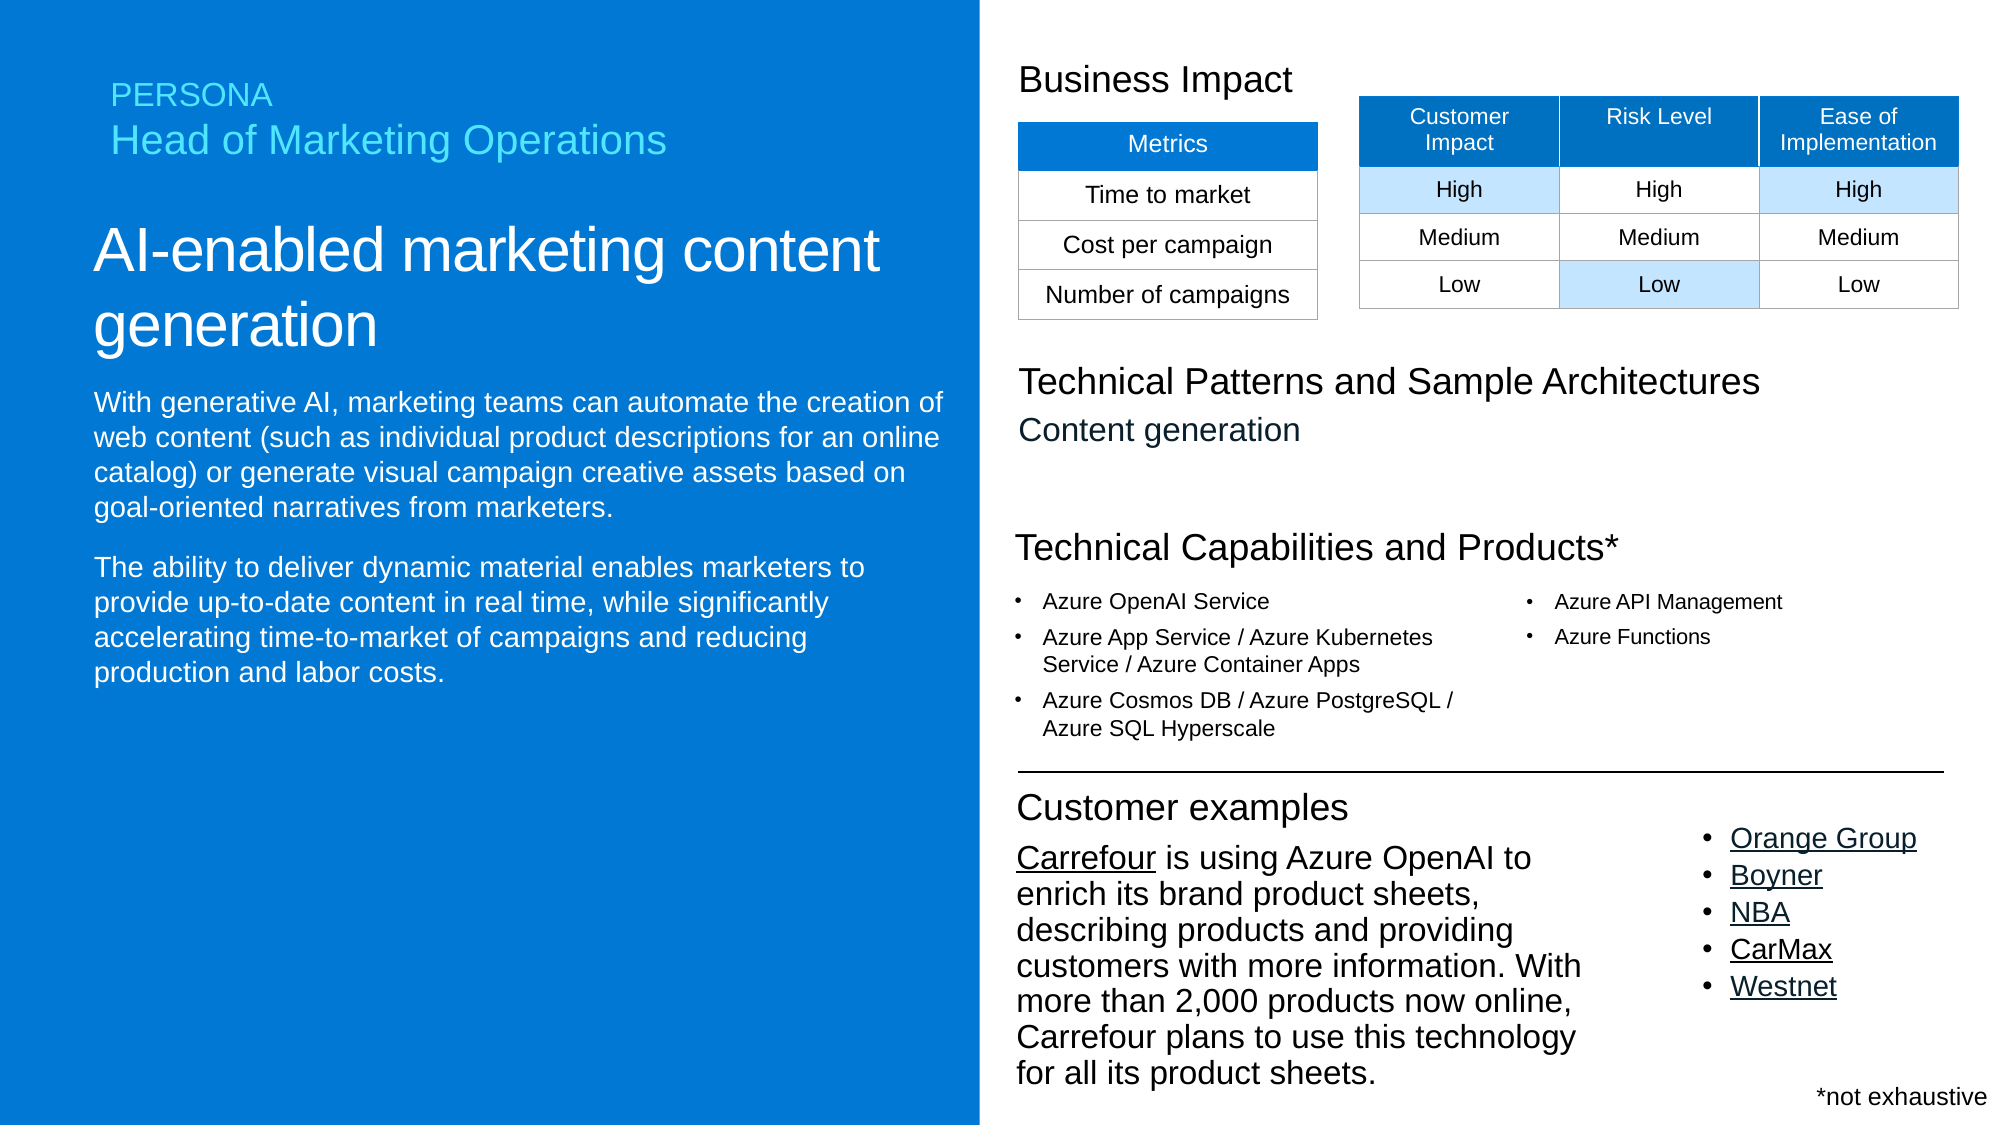

Business Impact
PERSONA
Head of Marketing Operations
| Customer Impact | Risk Level | Ease of Implementation |
| --- | --- | --- |
| High | High | High |
| Medium | Medium | Medium |
| Low | Low | Low |
| Metrics |
| --- |
| Time to market |
| Cost per campaign |
| Number of campaigns |
AI-enabled marketing content generation
With generative AI, marketing teams can automate the creation of web content (such as individual product descriptions for an online catalog) or generate visual campaign creative assets based on goal-oriented narratives from marketers.
The ability to deliver dynamic material enables marketers to provide up-to-date content in real time, while significantly accelerating time-to-market of campaigns and reducing production and labor costs.
Technical Patterns and Sample Architectures
Content generation
Technical Capabilities and Products*

Azure OpenAI Service
Azure App Service / Azure Kubernetes Service / Azure Container Apps
Azure Cosmos DB / Azure PostgreSQL / Azure SQL Hyperscale
Azure API Management
Azure Functions
Customer examples
Carrefour is using Azure OpenAI to enrich its brand product sheets, describing products and providing customers with more information. With more than 2,000 products now online, Carrefour plans to use this technology for all its product sheets.
Orange Group
Boyner
NBA
CarMax
Westnet
*not exhaustive